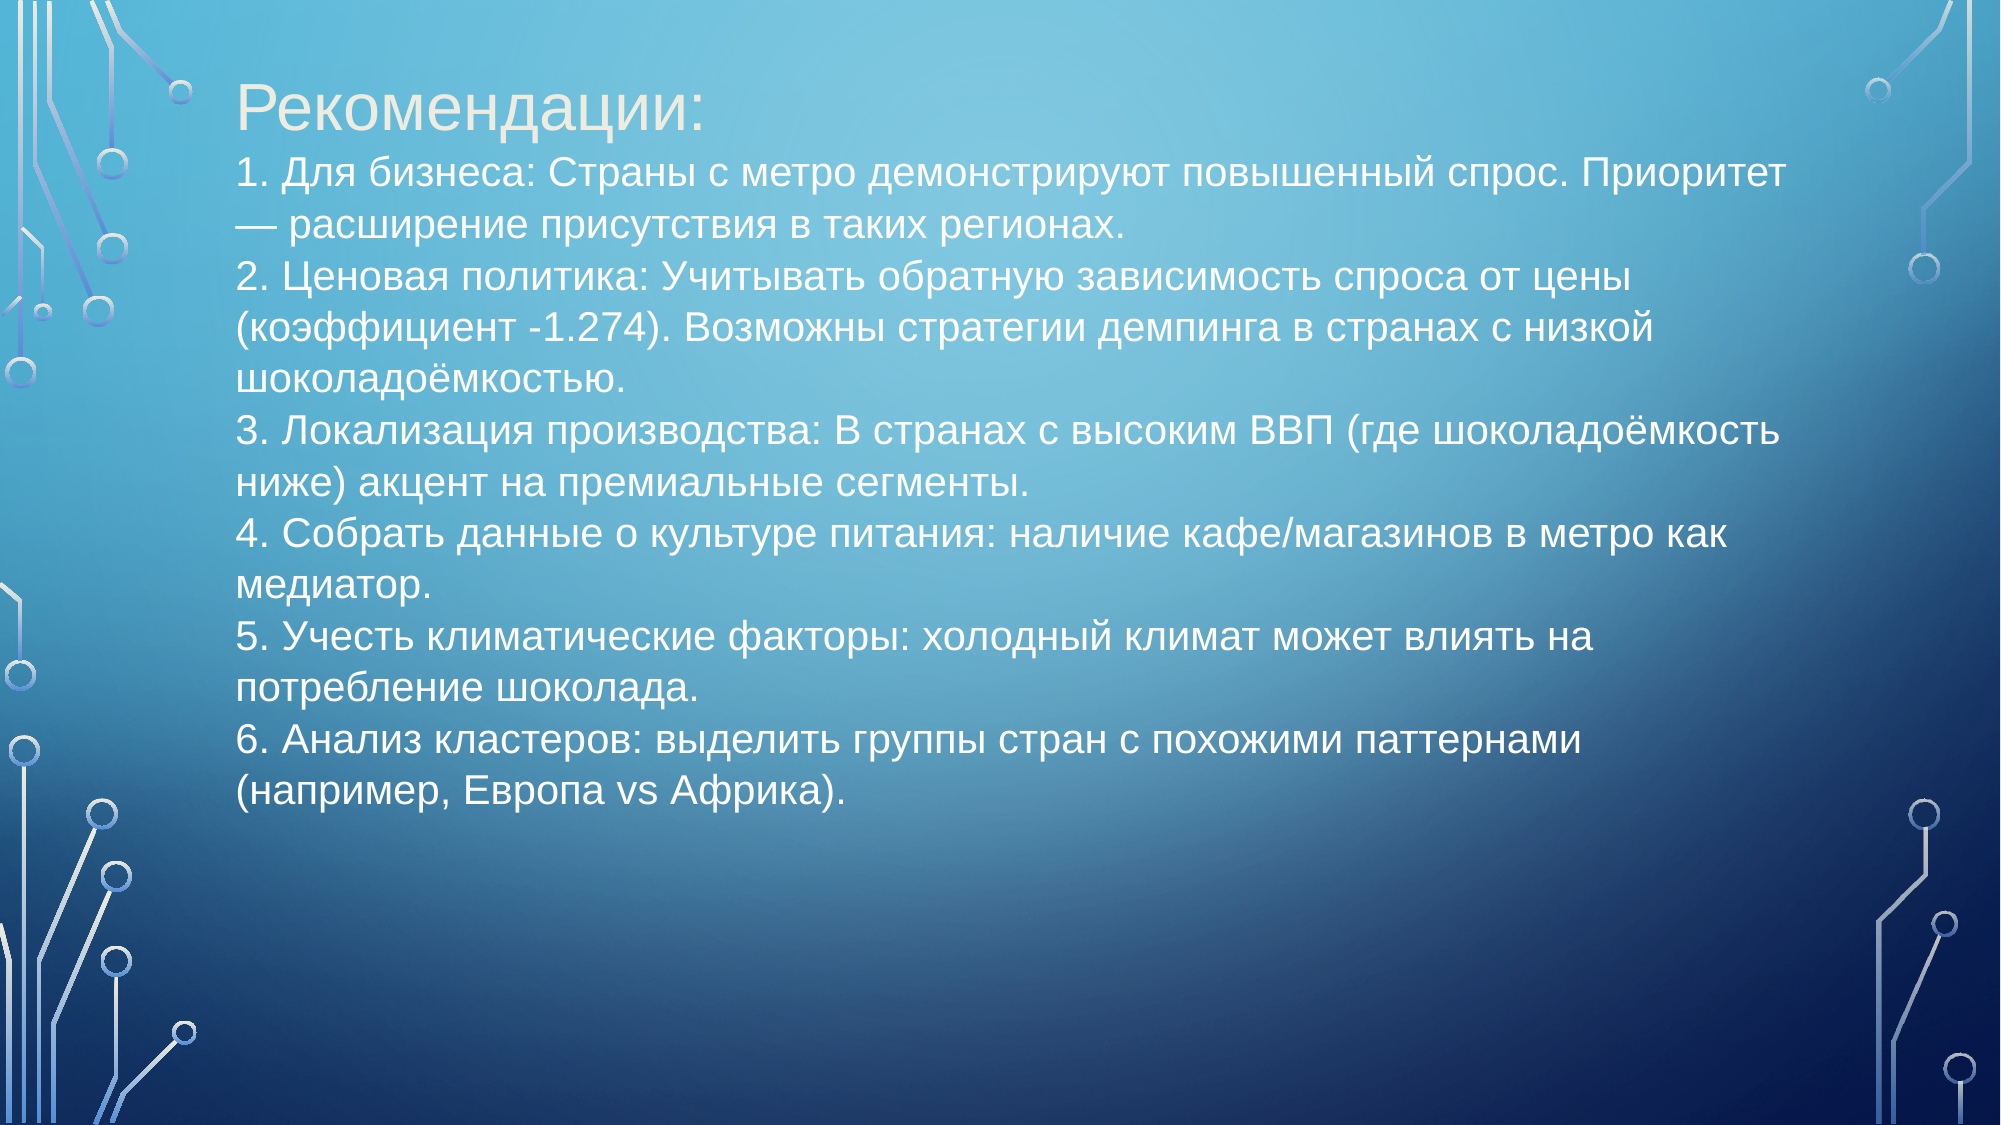

Рекомендации:
1. Для бизнеса: Страны с метро демонстрируют повышенный спрос. Приоритет — расширение присутствия в таких регионах.
2. Ценовая политика: Учитывать обратную зависимость спроса от цены (коэффициент -1.274). Возможны стратегии демпинга в странах с низкой шоколадоёмкостью.
3. Локализация производства: В странах с высоким ВВП (где шоколадоёмкость ниже) акцент на премиальные сегменты.
4. Собрать данные о культуре питания: наличие кафе/магазинов в метро как медиатор.
5. Учесть климатические факторы: холодный климат может влиять на потребление шоколада.
6. Анализ кластеров: выделить группы стран с похожими паттернами (например, Европа vs Африка).